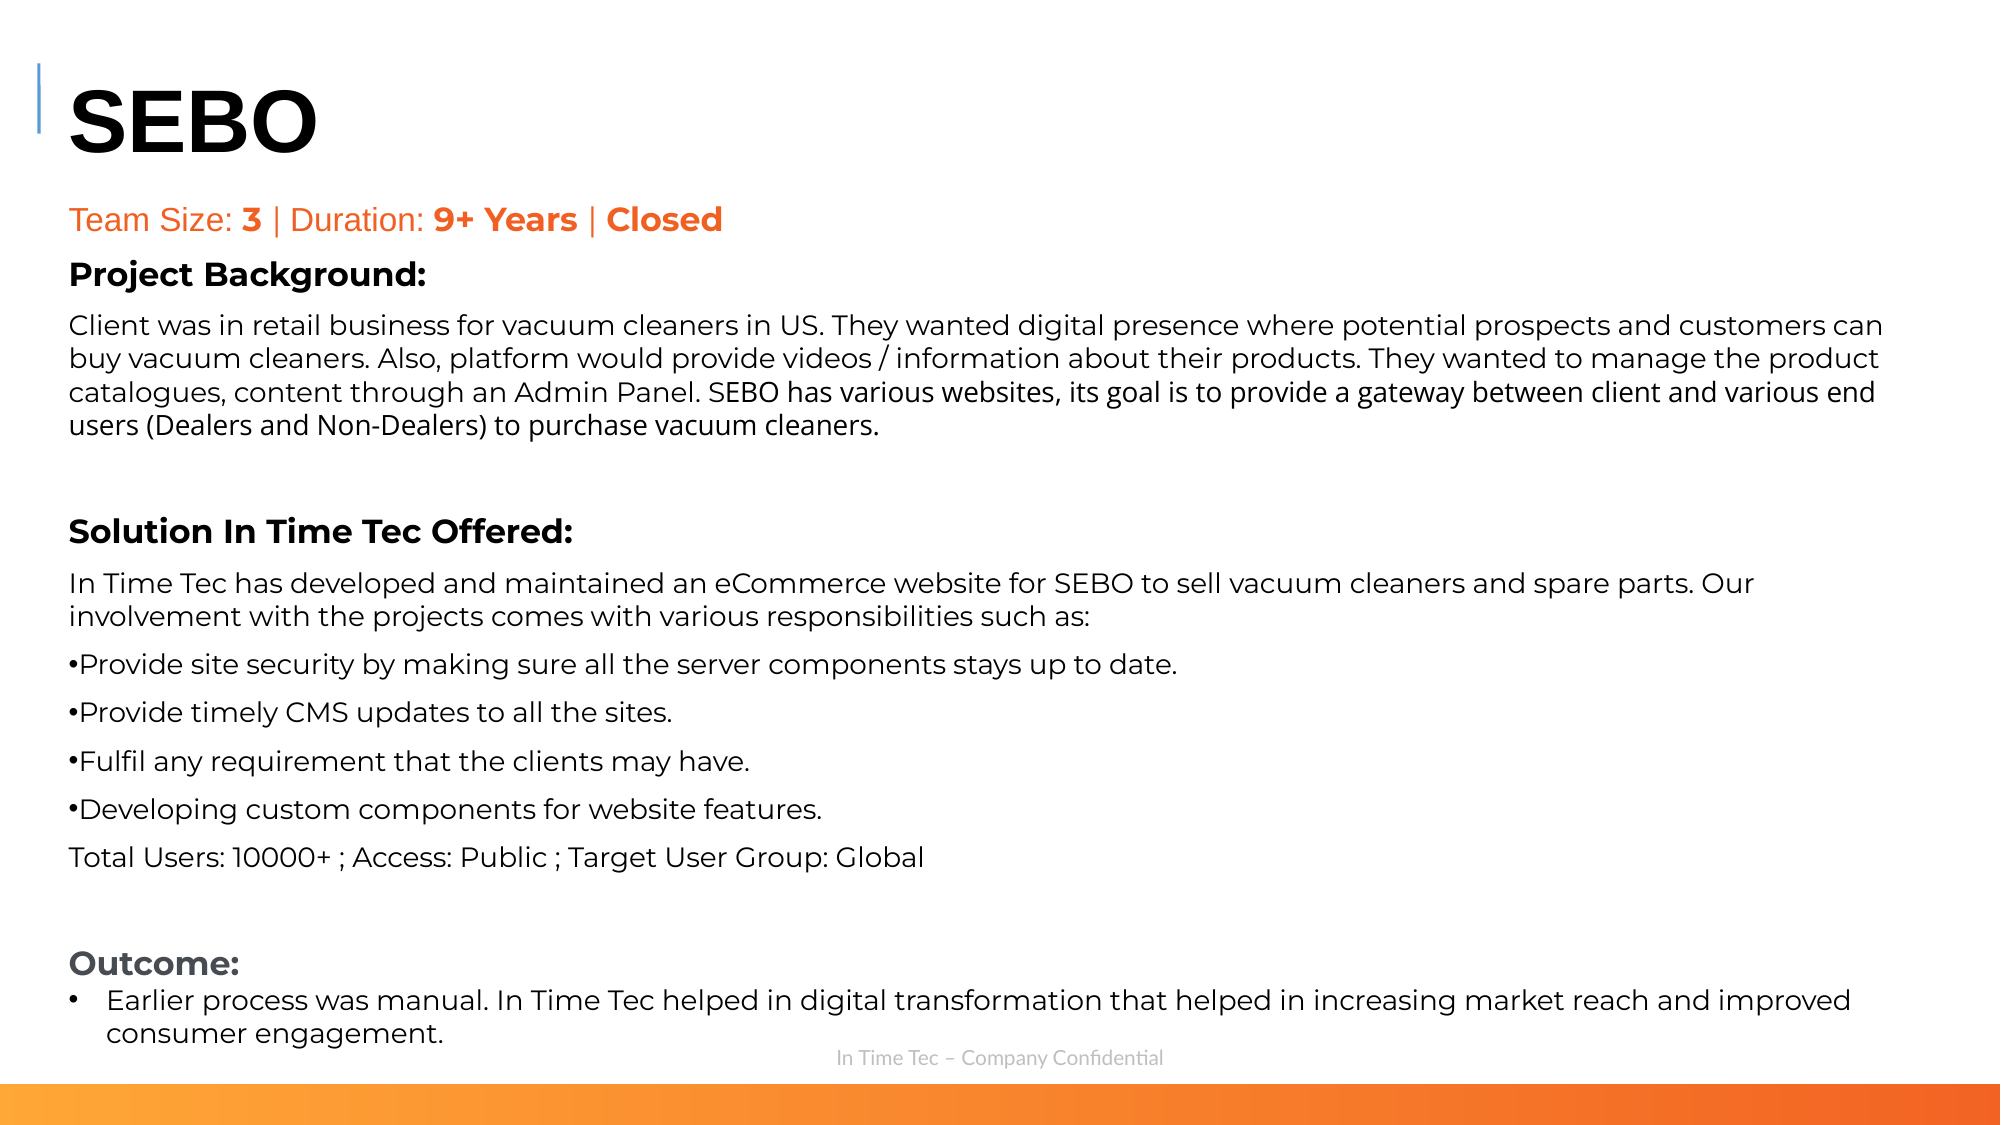

SEBO
Team Size: 3 | Duration: 9+ Years | Closed
Project Background:
Client was in retail business for vacuum cleaners in US. They wanted digital presence where potential prospects and customers can buy vacuum cleaners. Also, platform would provide videos / information about their products. They wanted to manage the product catalogues, content through an Admin Panel. SEBO has various websites, its goal is to provide a gateway between client and various end users (Dealers and Non-Dealers) to purchase vacuum cleaners.

Solution In Time Tec Offered:
In Time Tec has developed and maintained an eCommerce website for SEBO to sell vacuum cleaners and spare parts. Our involvement with the projects comes with various responsibilities such as:
Provide site security by making sure all the server components stays up to date.
Provide timely CMS updates to all the sites.
Fulfil any requirement that the clients may have.
Developing custom components for website features.
Total Users: 10000+ ; Access: Public ; Target User Group: Global

Outcome:
Earlier process was manual. In Time Tec helped in digital transformation that helped in increasing market reach and improved consumer engagement.
In Time Tec – Company Confidential